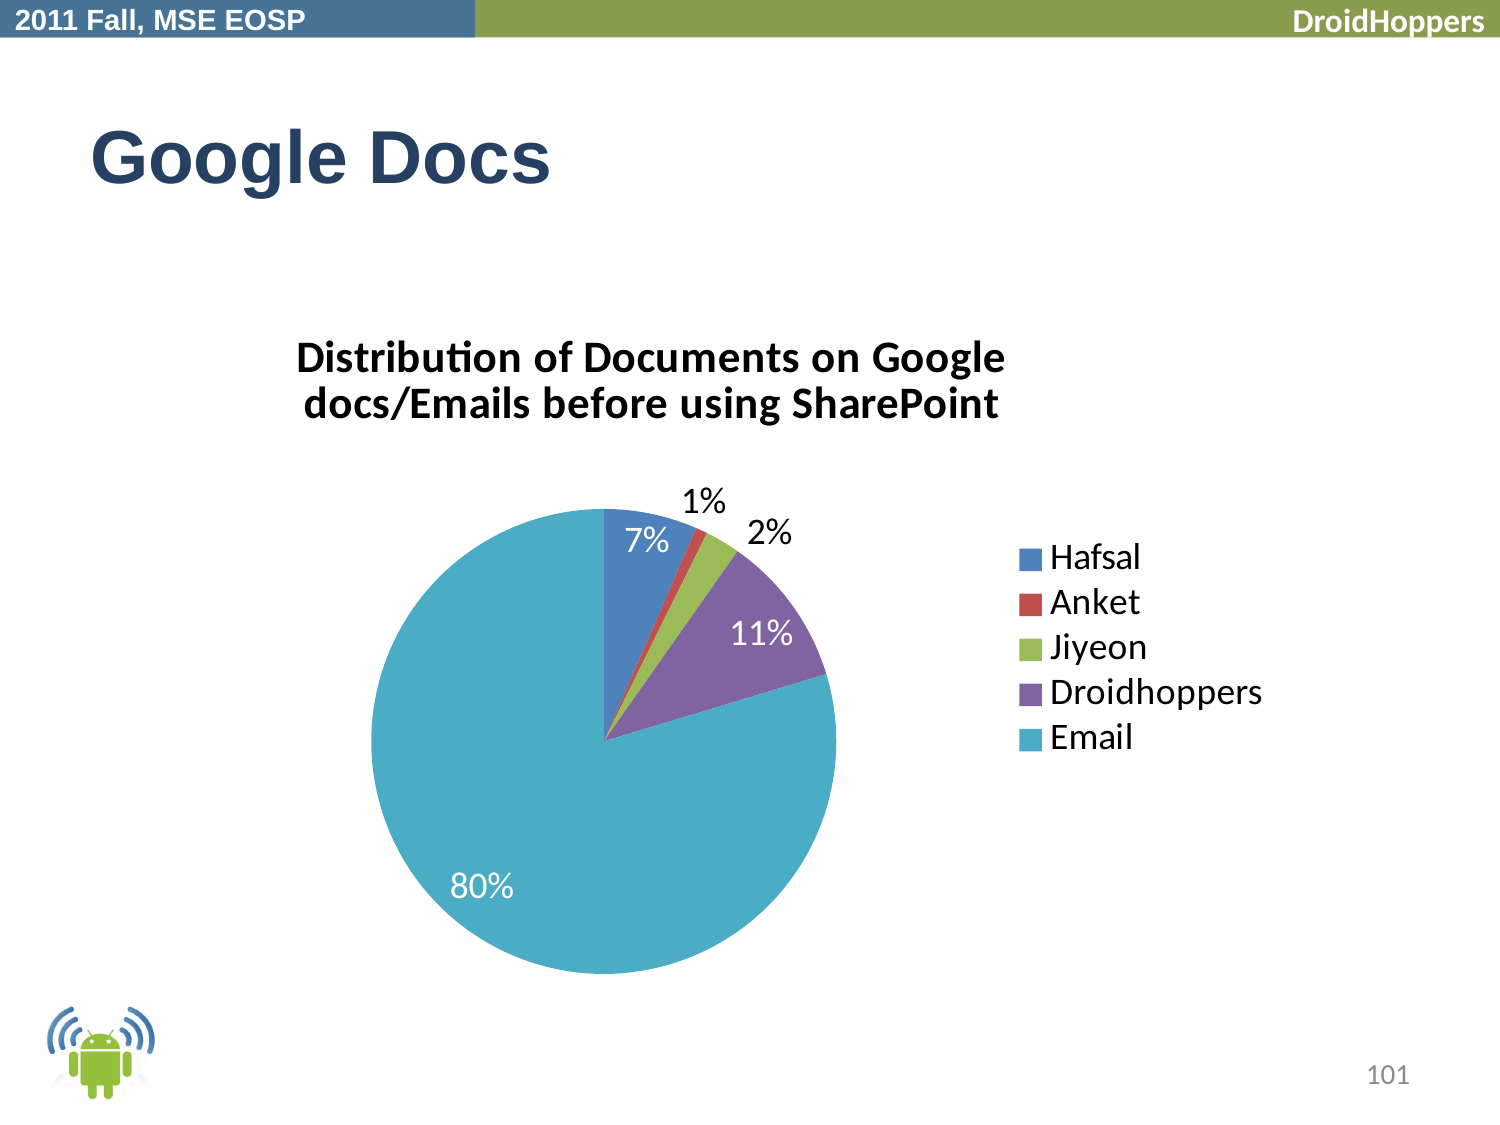

# Google Docs

### Chart: Distribution of Documents on Google docs/Emails before using SharePoint

| Category | Documents |
|---|---|
| Hafsal | 8.0 |
| Anket | 1.0 |
| Jiyeon | 3.0 |
| Droidhoppers | 13.0 |
| Email | 98.0 |
101